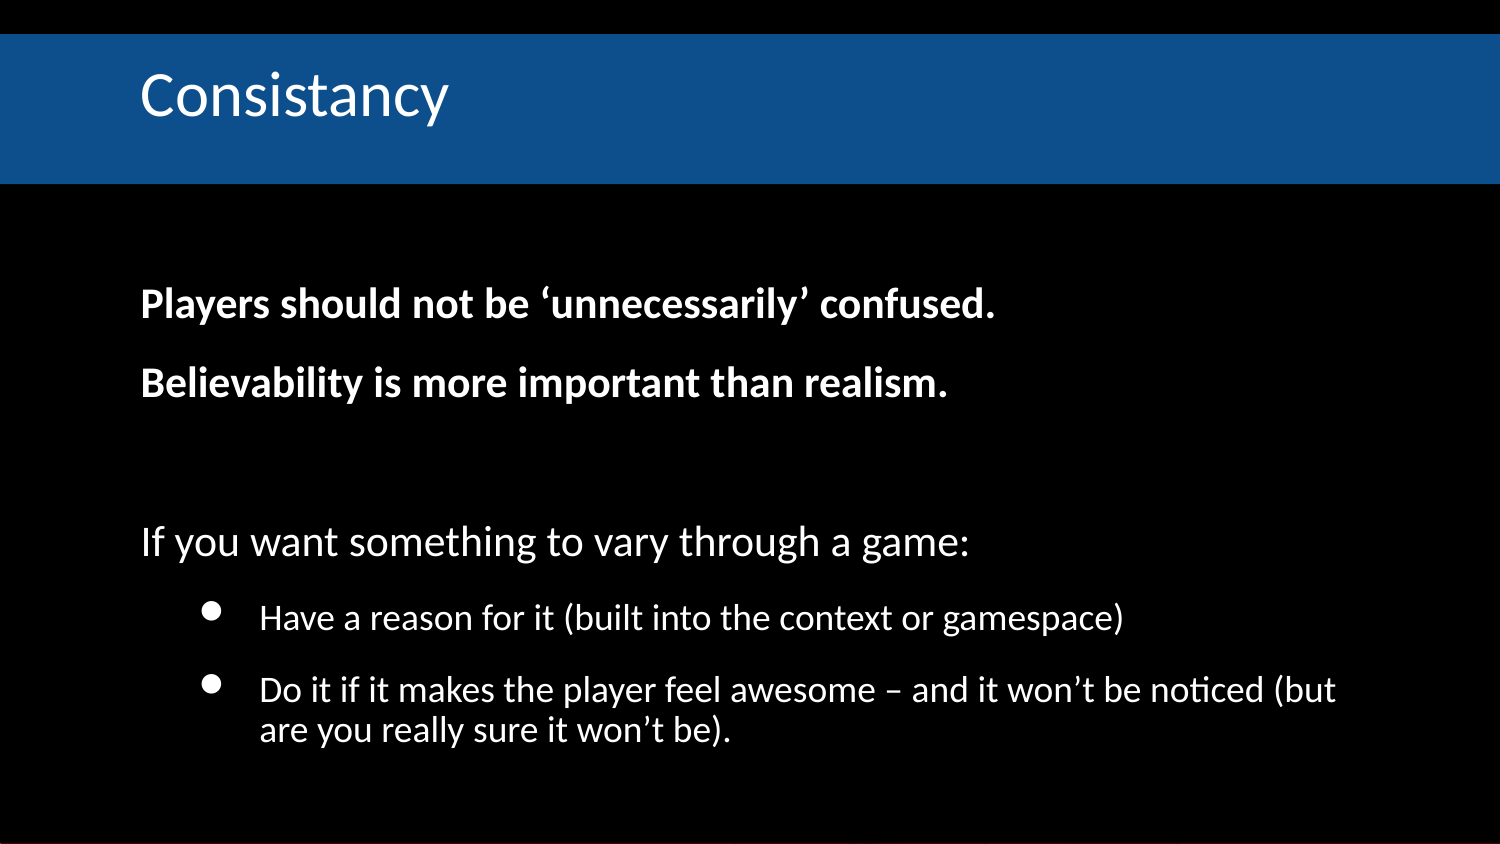

# Consistancy

Players should not be ‘unnecessarily’ confused.
Believability is more important than realism.

If you want something to vary through a game:
Have a reason for it (built into the context or gamespace)
Do it if it makes the player feel awesome – and it won’t be noticed (but are you really sure it won’t be).